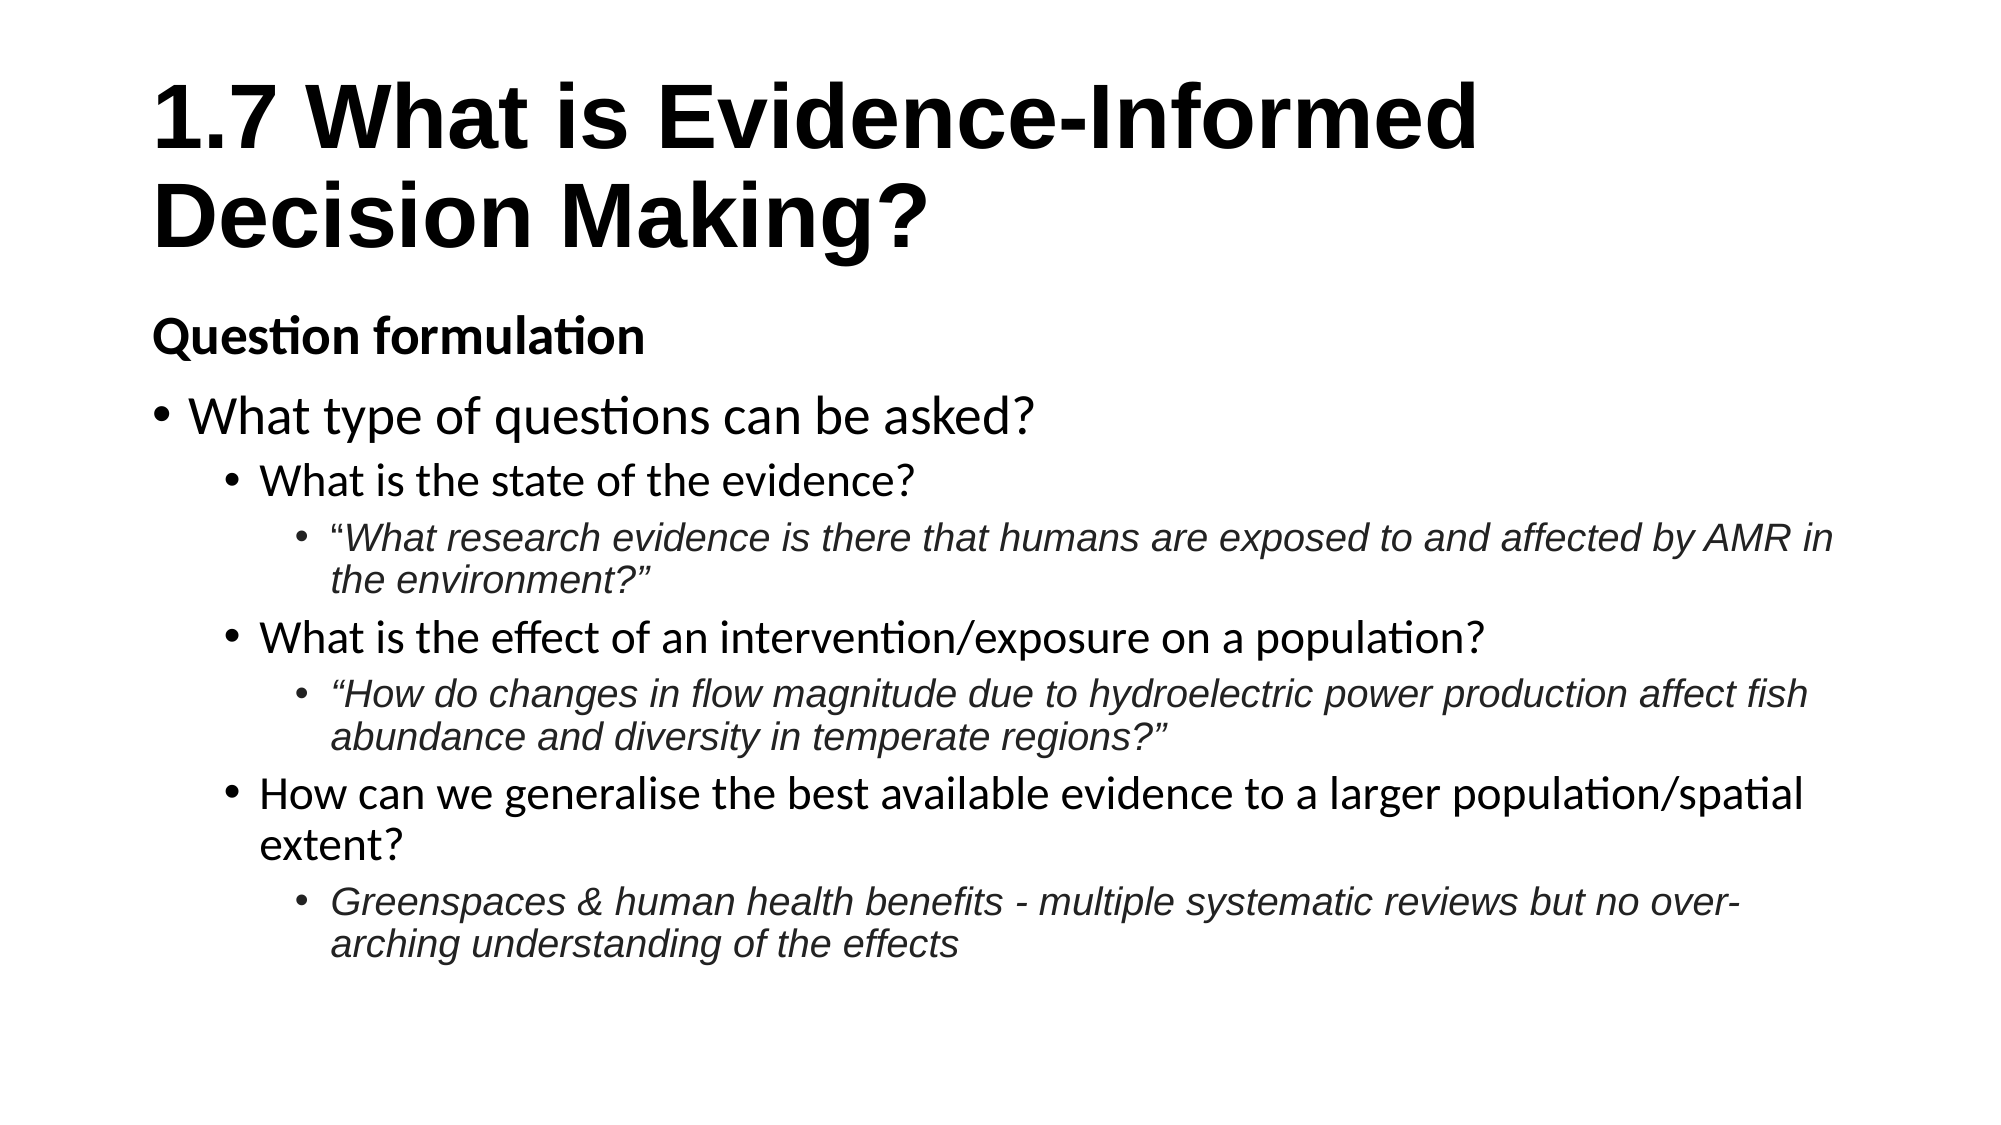

# 1.7 What is Evidence-Informed Decision Making?
Question formulation
What type of questions can be asked?
What is the state of the evidence?
“What research evidence is there that humans are exposed to and affected by AMR in the environment?”
What is the effect of an intervention/exposure on a population?
“How do changes in flow magnitude due to hydroelectric power production affect fish abundance and diversity in temperate regions?”
How can we generalise the best available evidence to a larger population/spatial extent?
Greenspaces & human health benefits - multiple systematic reviews but no over-arching understanding of the effects